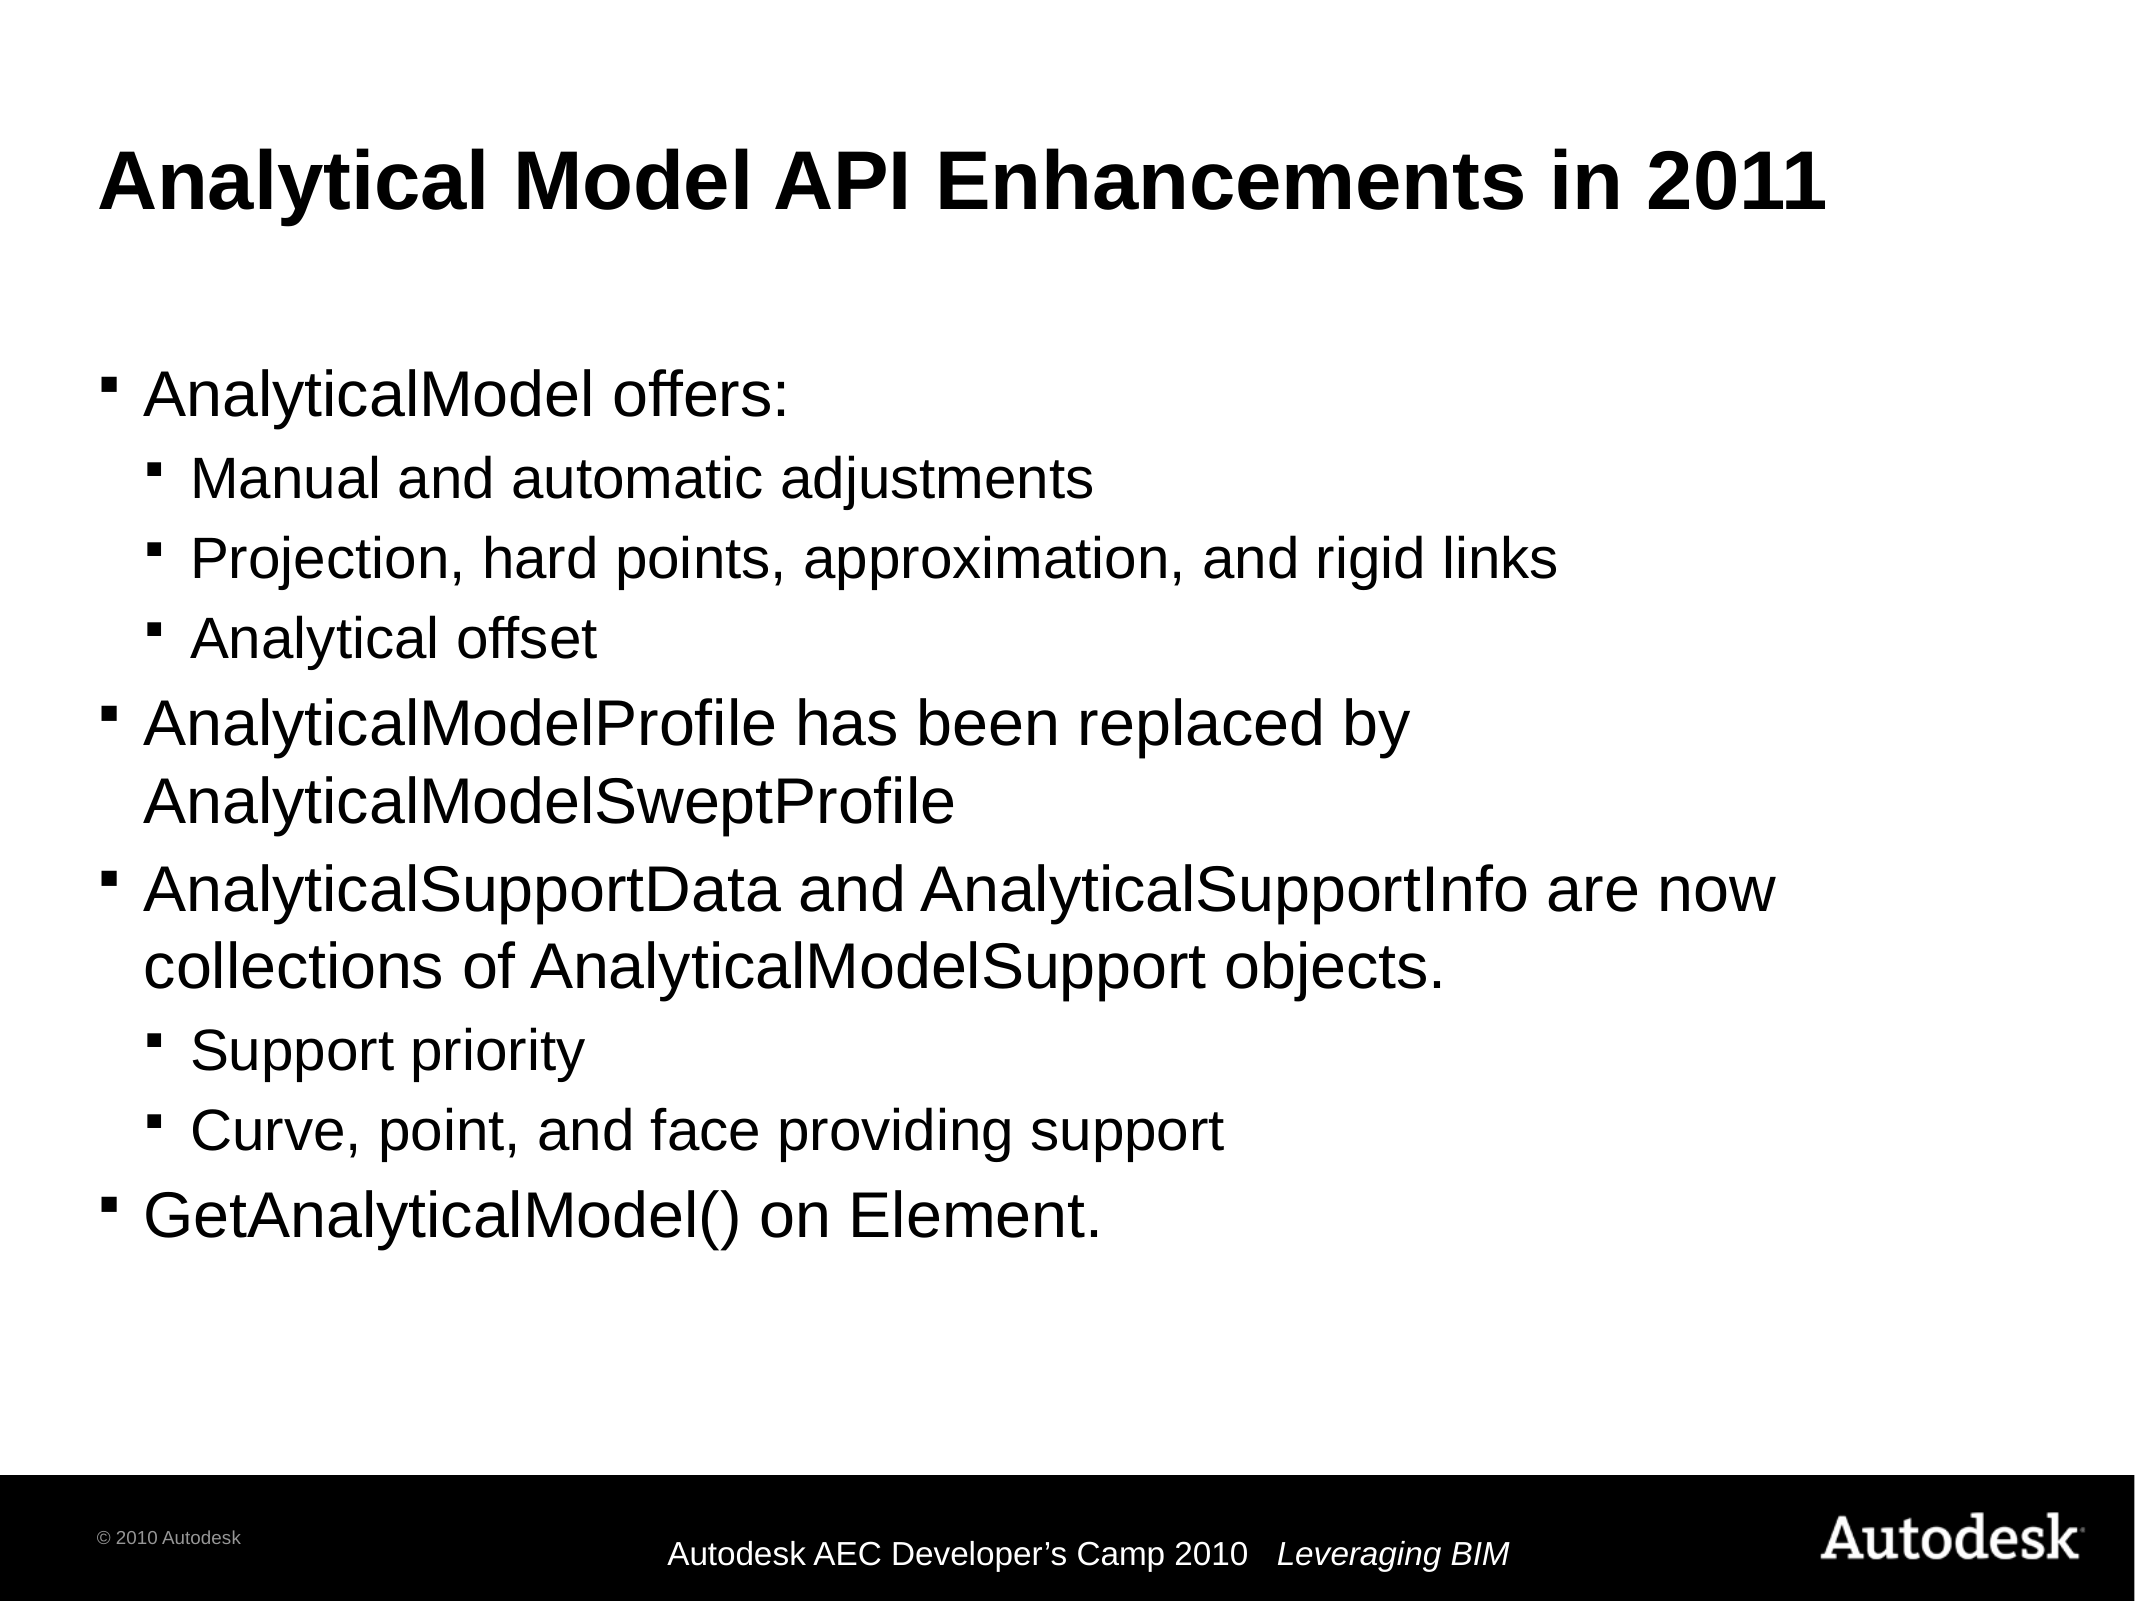

# Analytical Model API Enhancements in 2011
AnalyticalModel offers:
Manual and automatic adjustments
Projection, hard points, approximation, and rigid links
Analytical offset
AnalyticalModelProfile has been replaced by AnalyticalModelSweptProfile
AnalyticalSupportData and AnalyticalSupportInfo are now collections of AnalyticalModelSupport objects.
Support priority
Curve, point, and face providing support
GetAnalyticalModel() on Element.